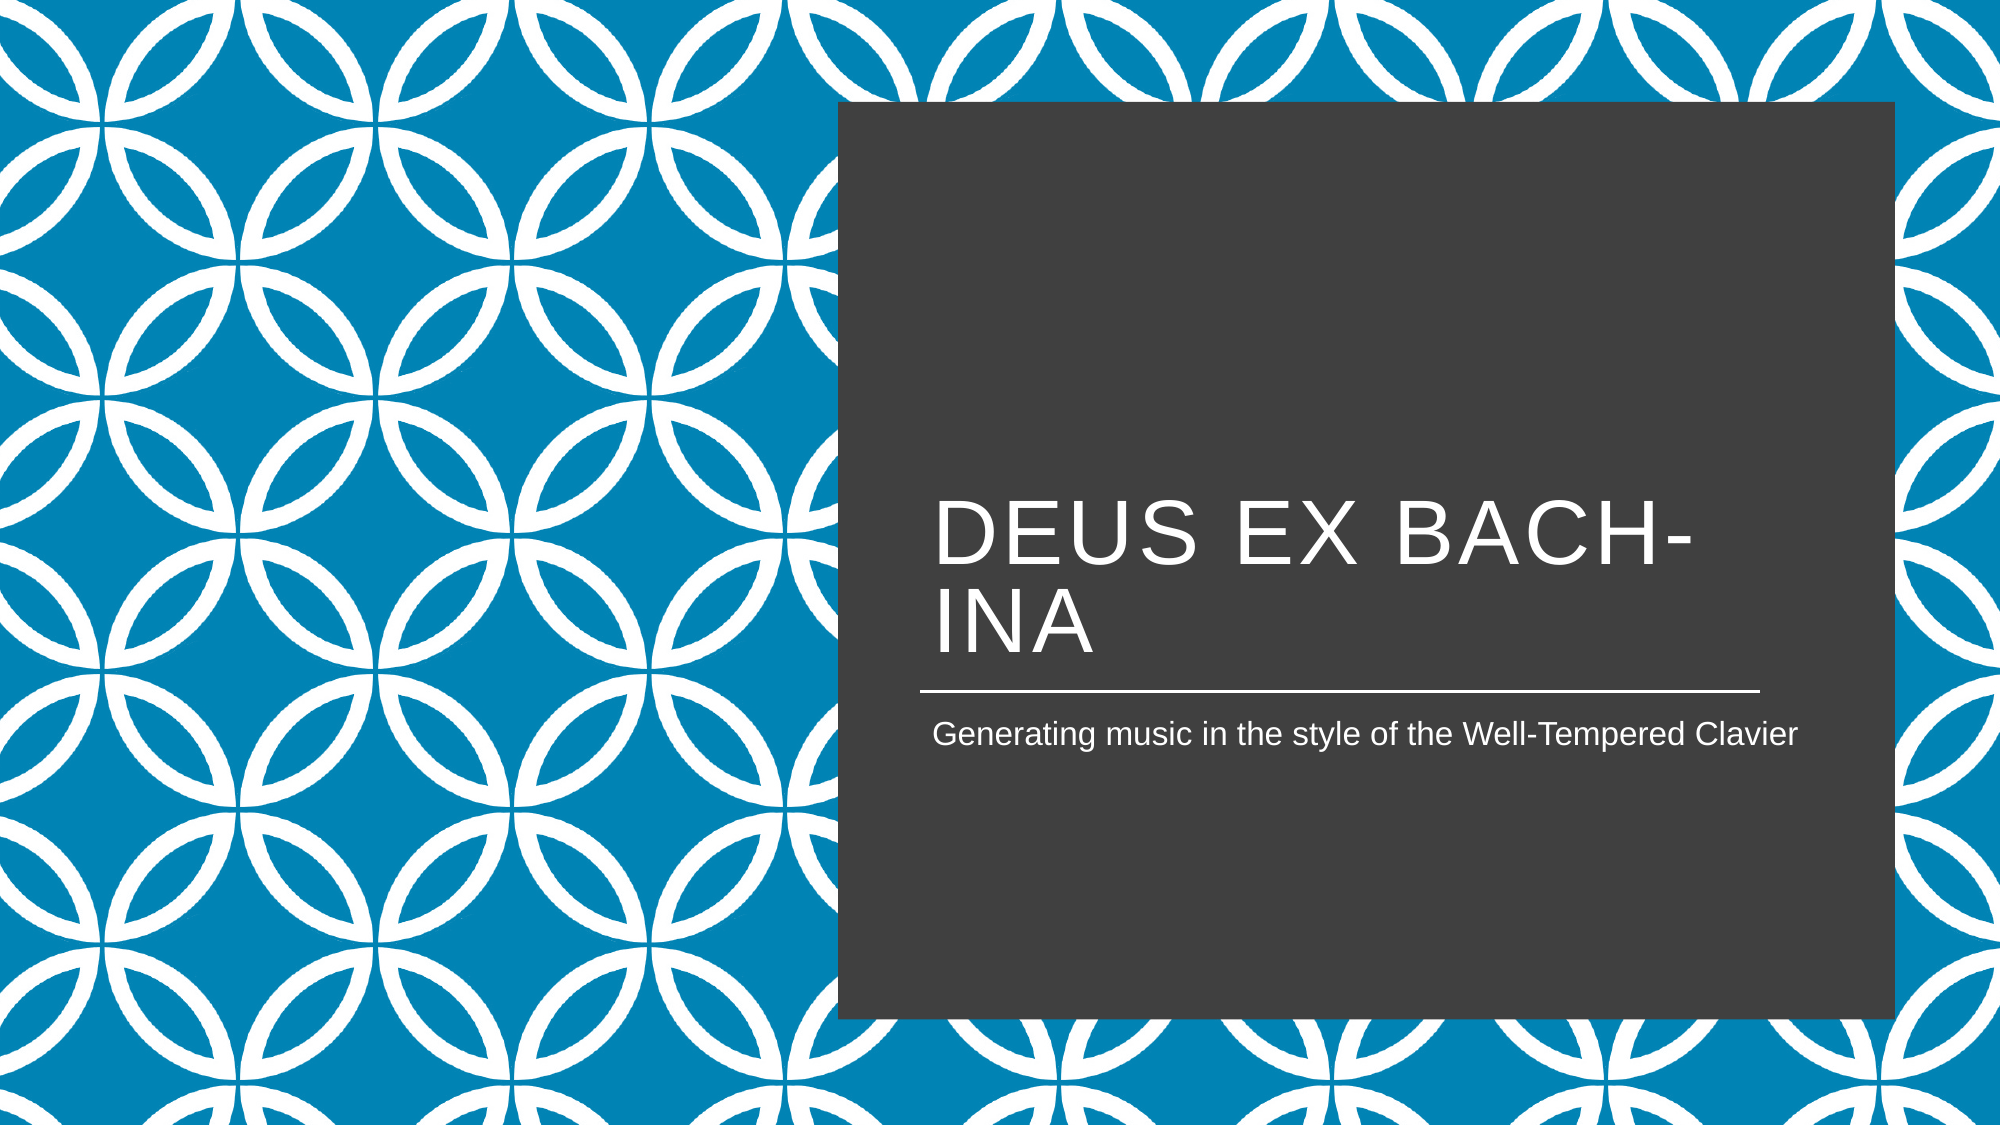

# Deus Ex bach-ina
Generating music in the style of the Well-Tempered Clavier